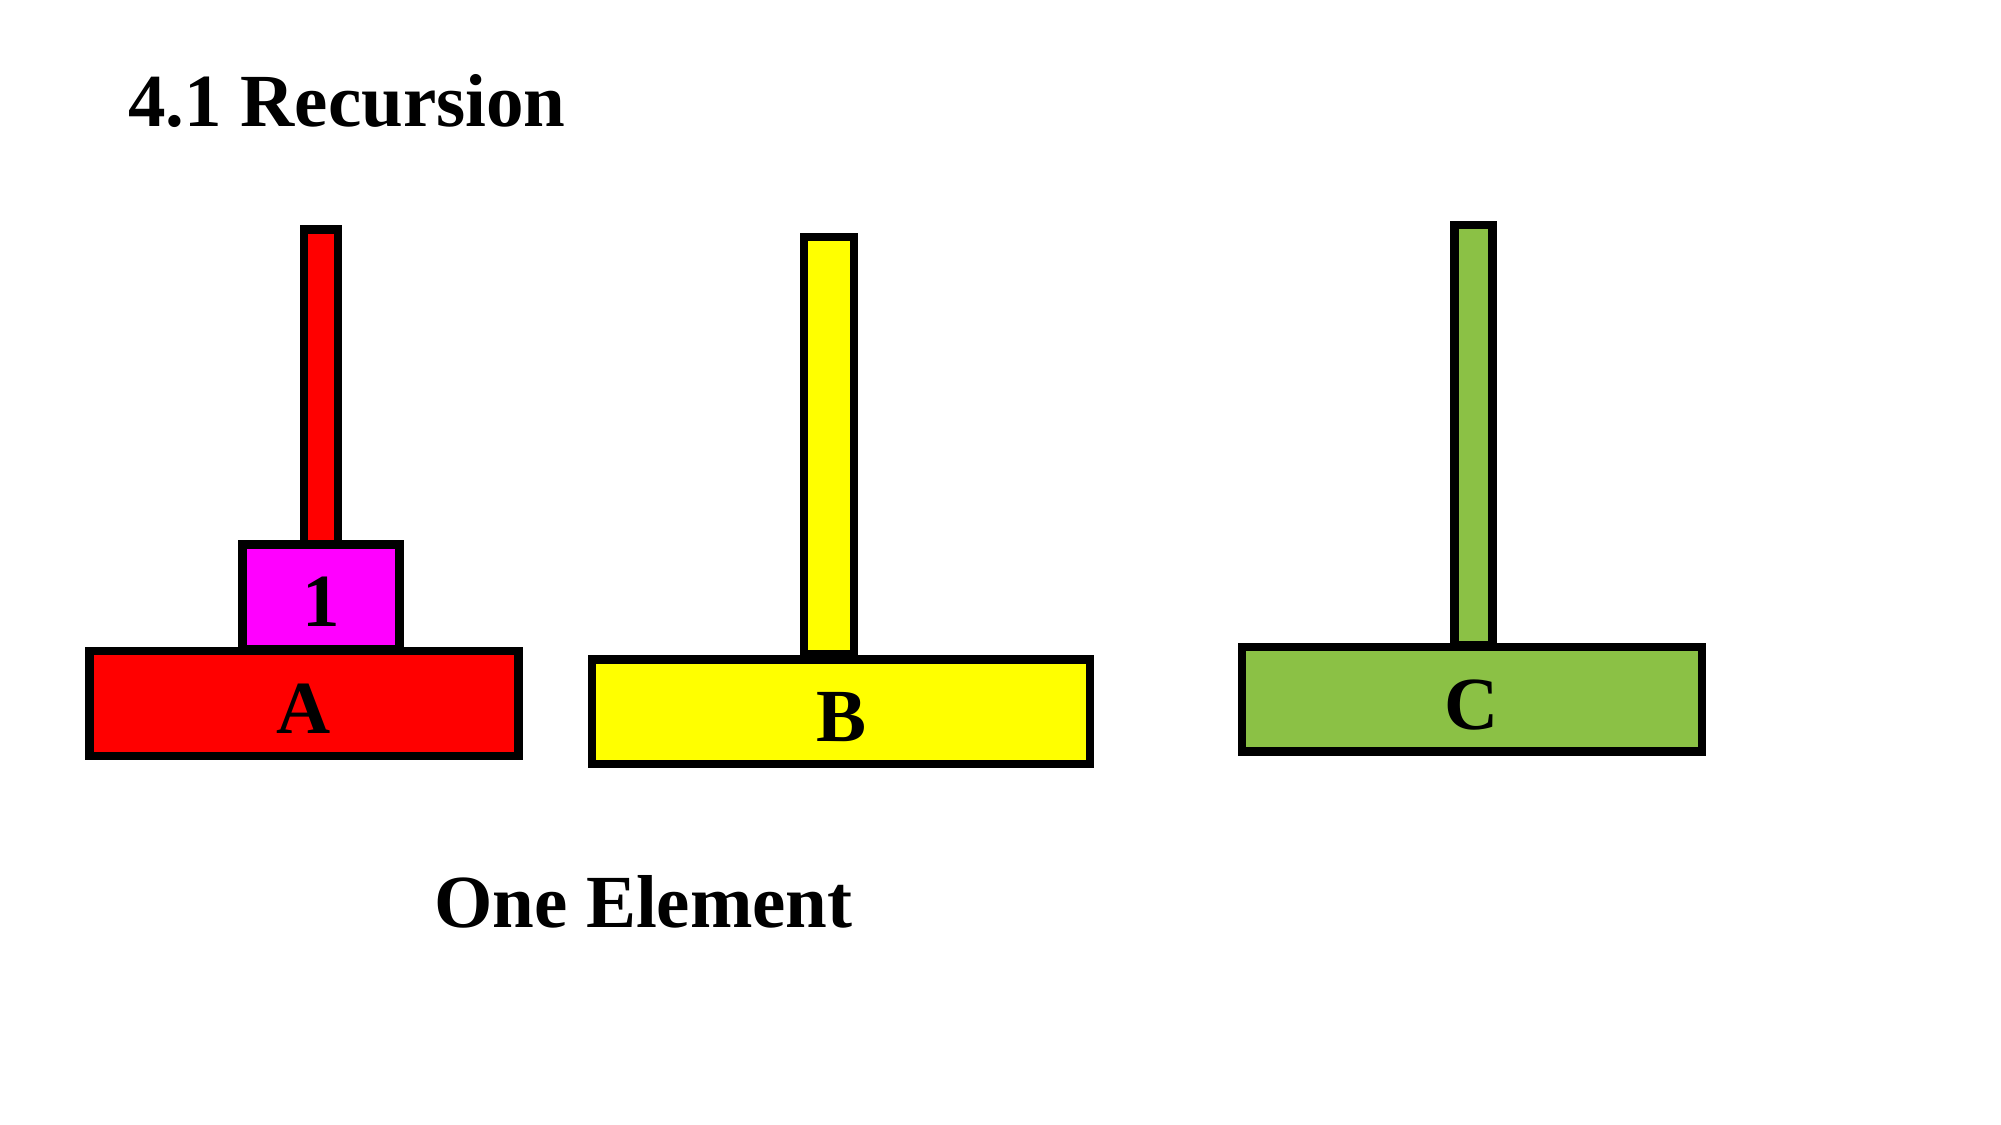

4.1 Recursion

C

A

B

1
One Element